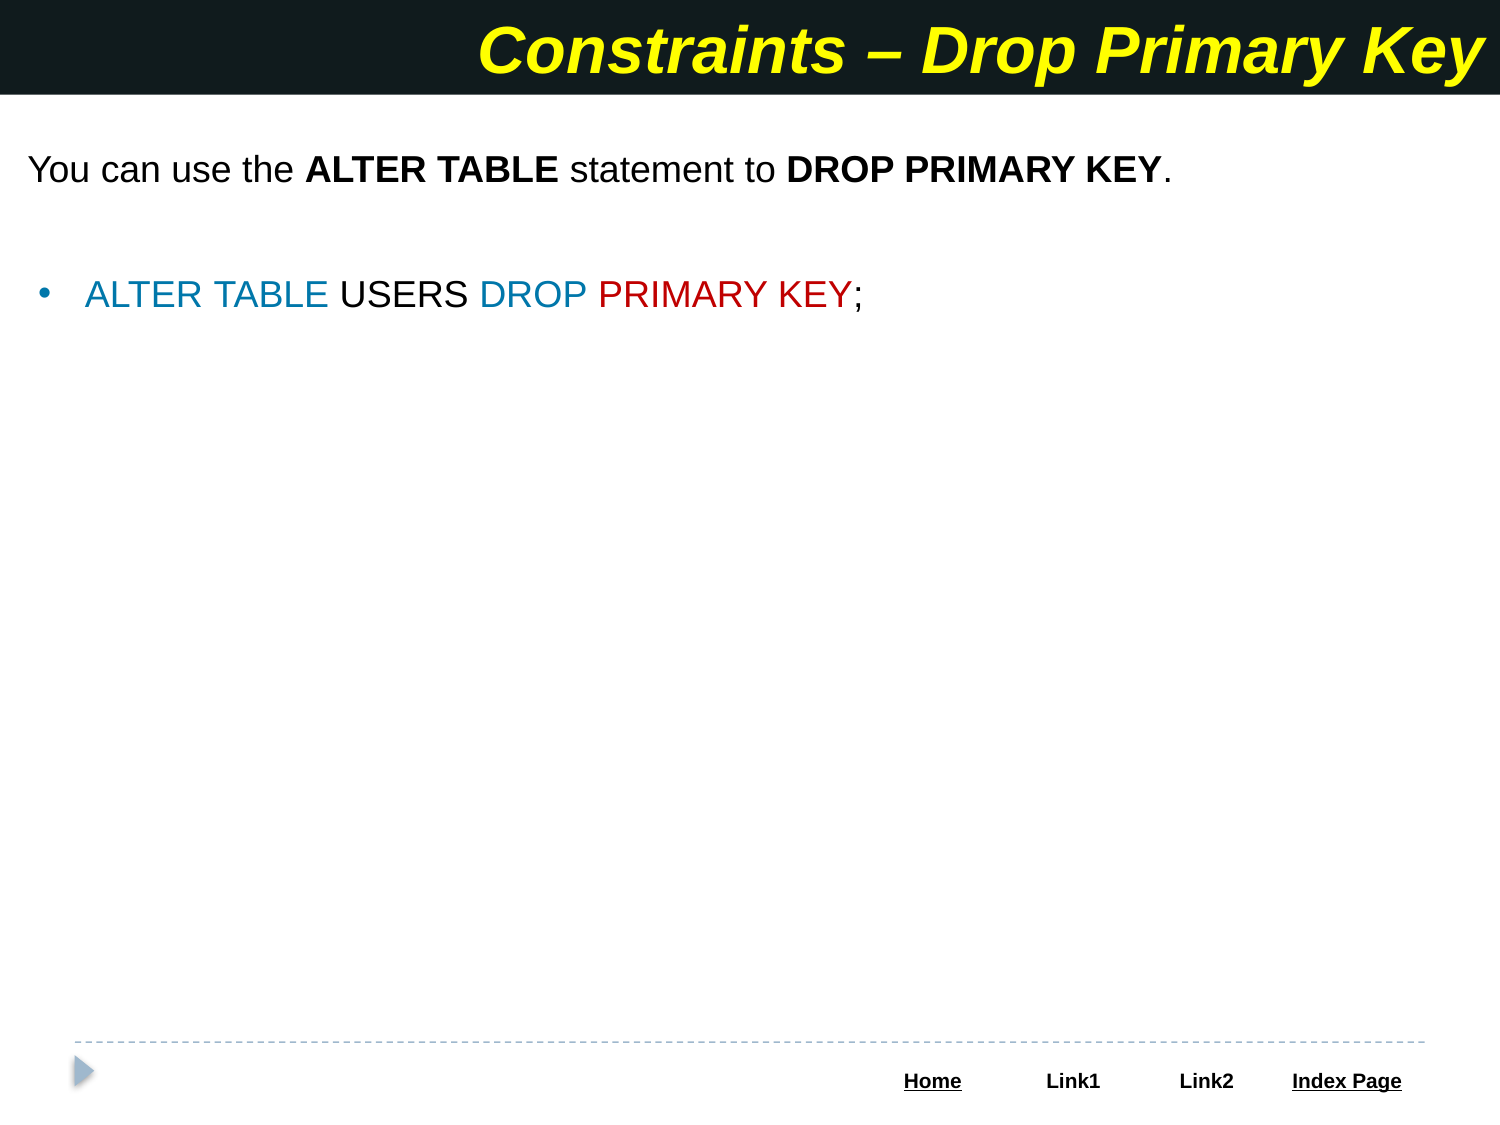

Constraints – Drop Primary Key
You can use the ALTER TABLE statement to DROP PRIMARY KEY.
ALTER TABLE USERS DROP PRIMARY KEY;